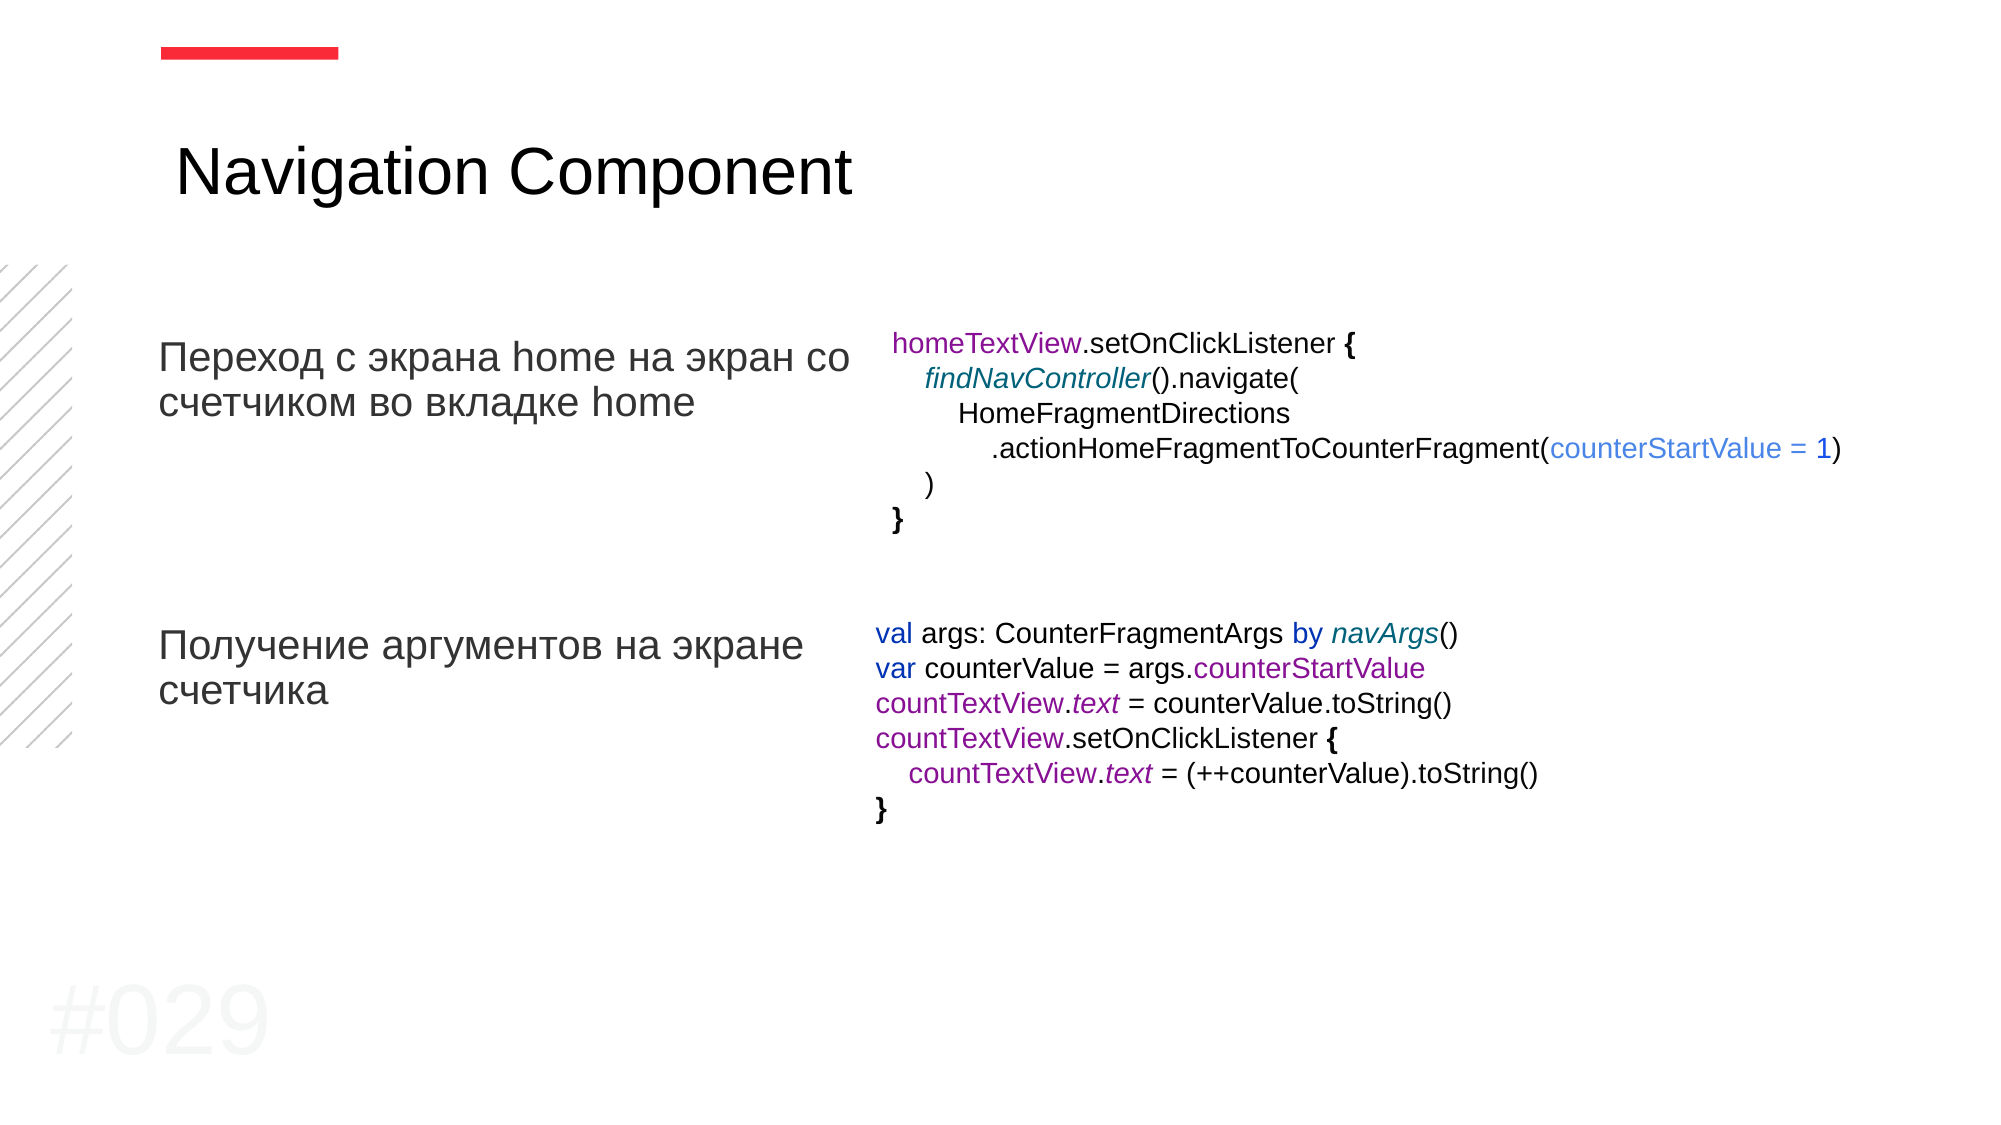

Navigation Component
homeTextView.setOnClickListener {
    findNavController().navigate(
        HomeFragmentDirections
            .actionHomeFragmentToCounterFragment(counterStartValue = 1)
    )
}
Переход с экрана home на экран со счетчиком во вкладке home
val args: CounterFragmentArgs by navArgs()
var counterValue = args.counterStartValue
countTextView.text = counterValue.toString()
countTextView.setOnClickListener {
    countTextView.text = (++counterValue).toString()
}
Получение аргументов на экране счетчика
#029